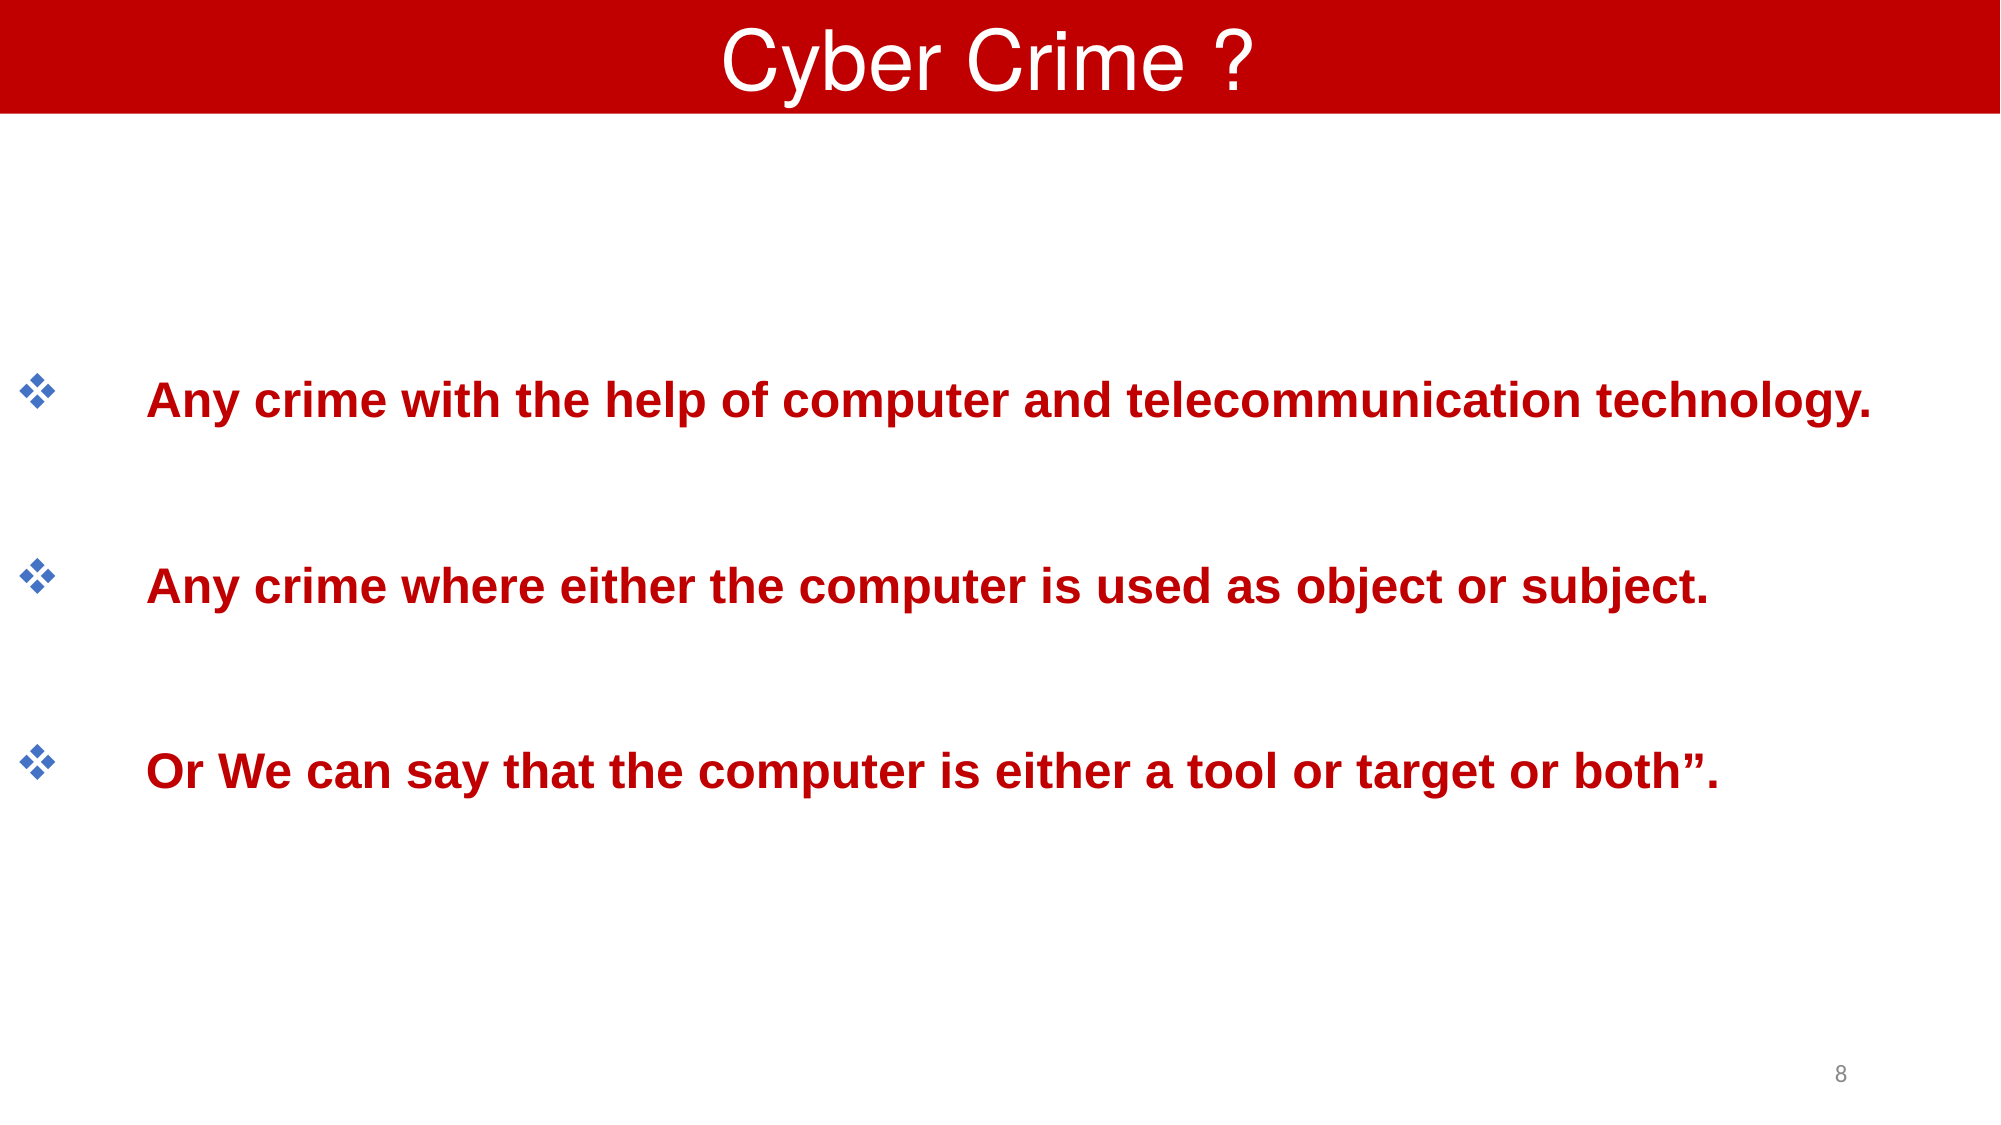

Cyber Crime ?

Any crime with the help of computer and telecommunication technology.

Any crime where either the computer is used as object or subject.

Or We can say that the computer is either a tool or target or both”.

8